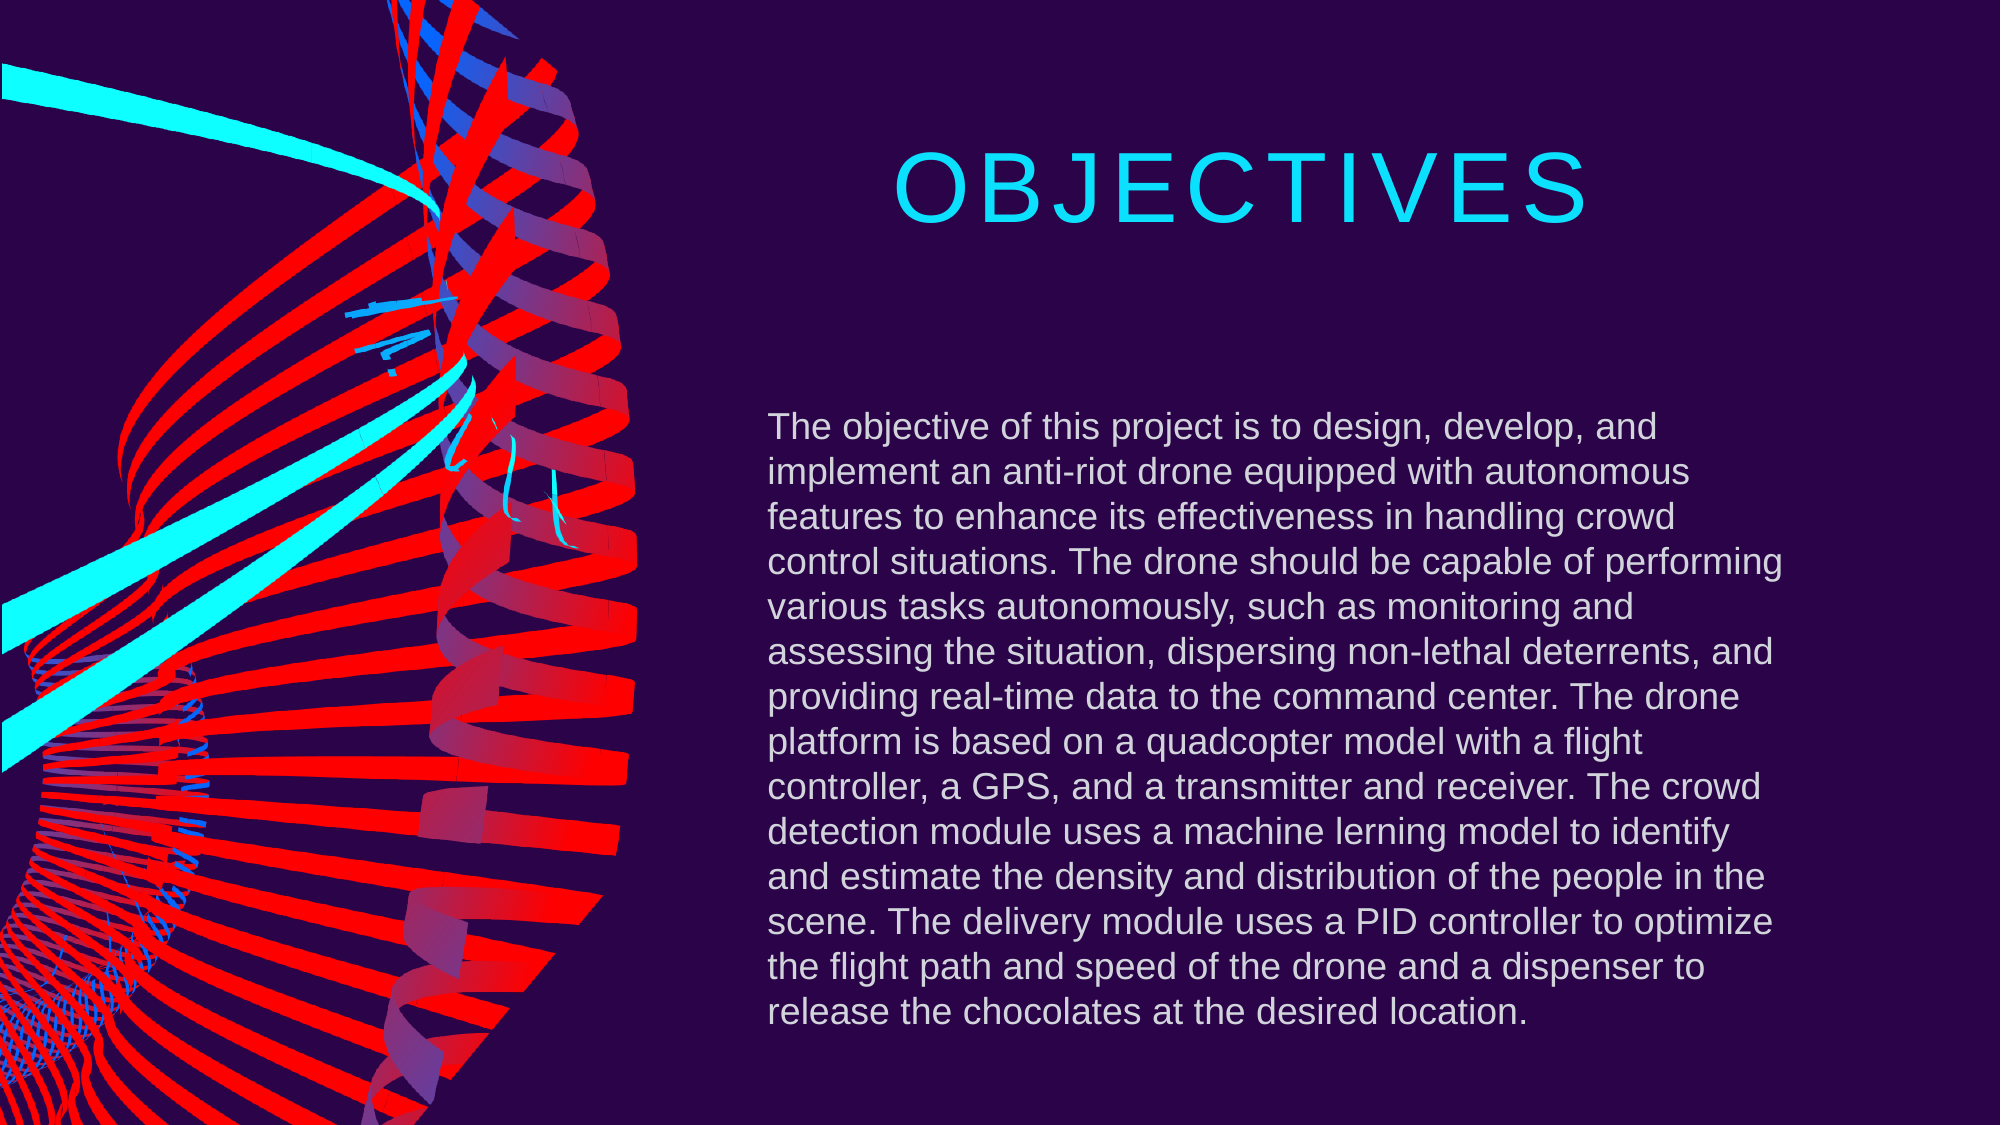

# OBJECTIVES
The objective of this project is to design, develop, and implement an anti-riot drone equipped with autonomous features to enhance its effectiveness in handling crowd control situations. The drone should be capable of performing various tasks autonomously, such as monitoring and assessing the situation, dispersing non-lethal deterrents, and providing real-time data to the command center. The drone platform is based on a quadcopter model with a flight controller, a GPS, and a transmitter and receiver. The crowd detection module uses a machine lerning model to identify and estimate the density and distribution of the people in the scene. The delivery module uses a PID controller to optimize the flight path and speed of the drone and a dispenser to release the chocolates at the desired location.